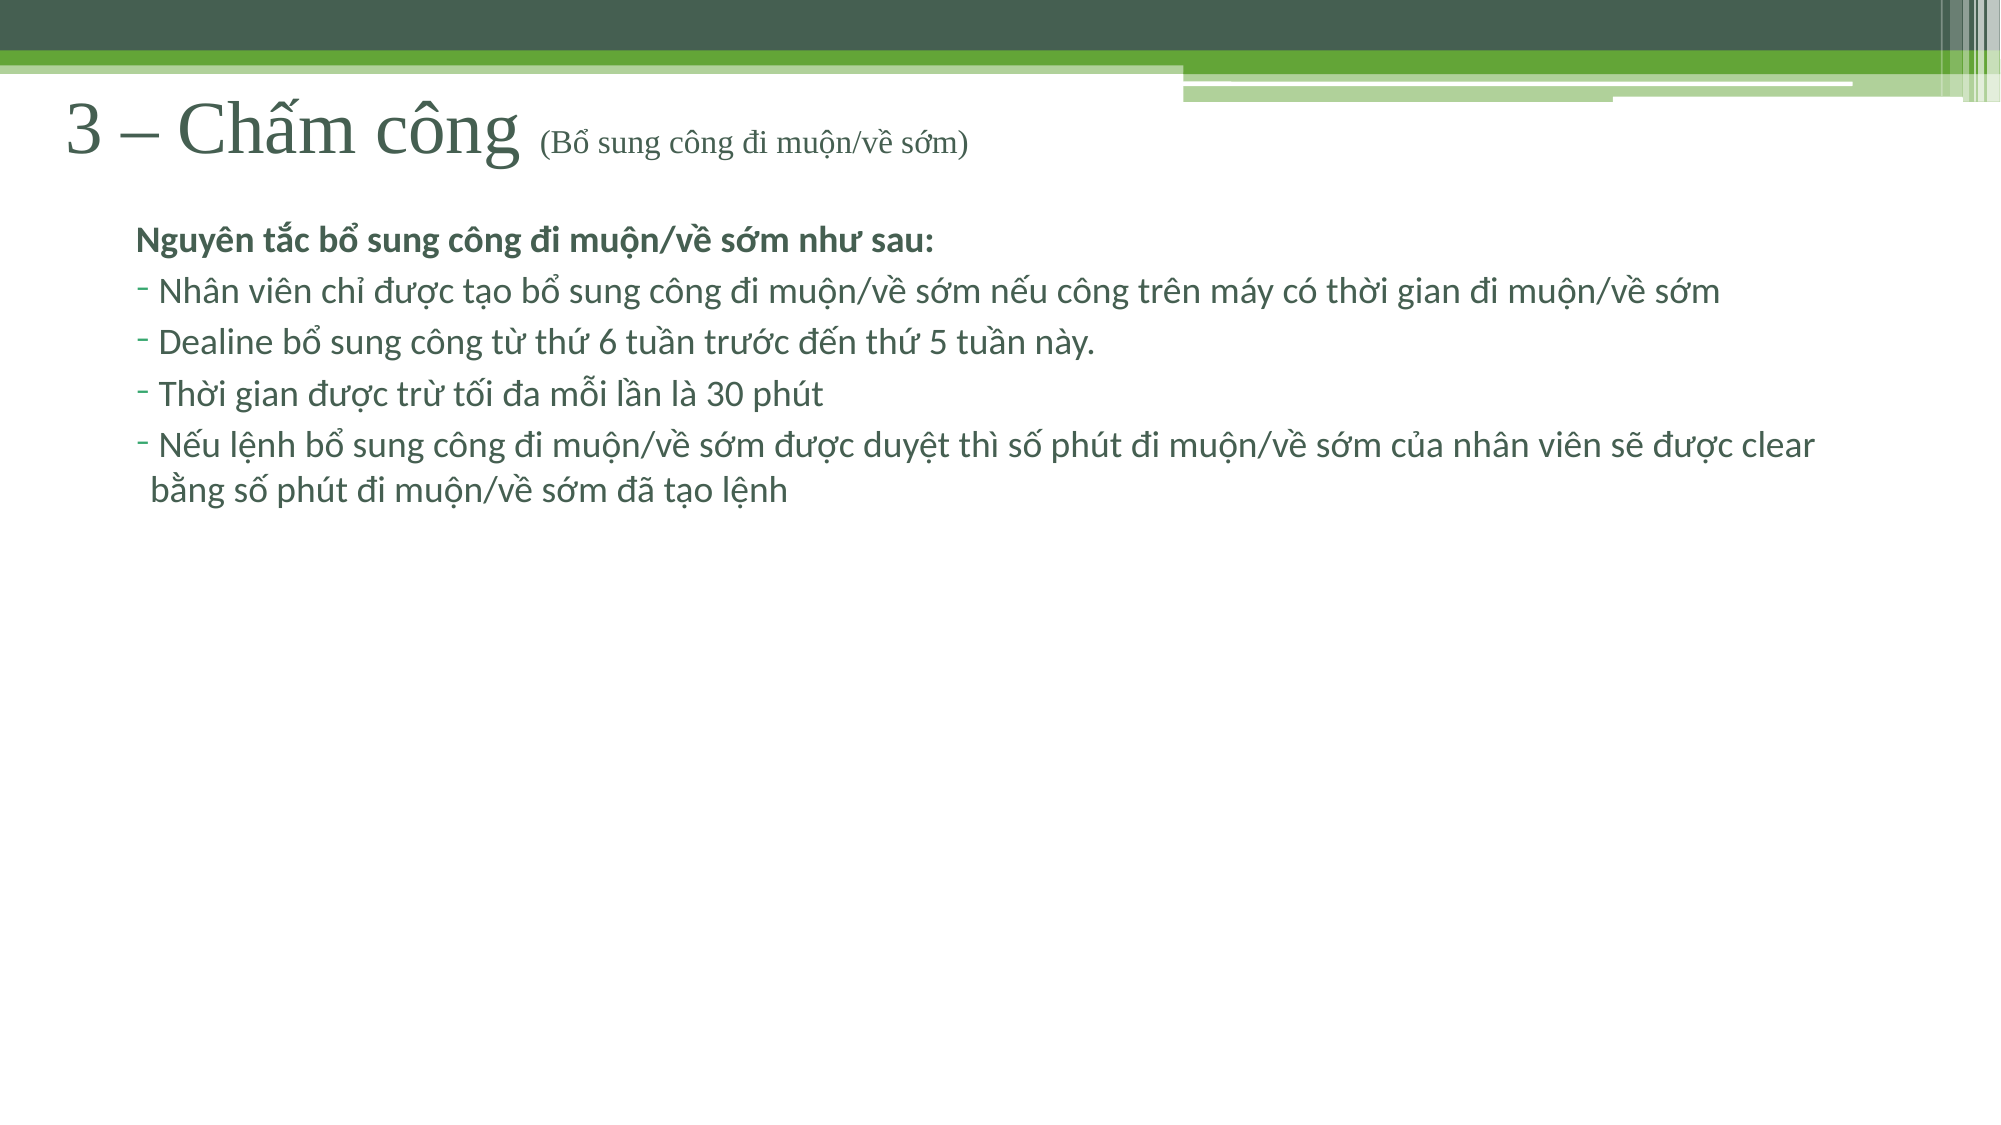

# 3 – Chấm công (Bổ sung công đi muộn/về sớm)
Nguyên tắc bổ sung công đi muộn/về sớm như sau:
 Nhân viên chỉ được tạo bổ sung công đi muộn/về sớm nếu công trên máy có thời gian đi muộn/về sớm
 Dealine bổ sung công từ thứ 6 tuần trước đến thứ 5 tuần này.
 Thời gian được trừ tối đa mỗi lần là 30 phút
 Nếu lệnh bổ sung công đi muộn/về sớm được duyệt thì số phút đi muộn/về sớm của nhân viên sẽ được clear bằng số phút đi muộn/về sớm đã tạo lệnh